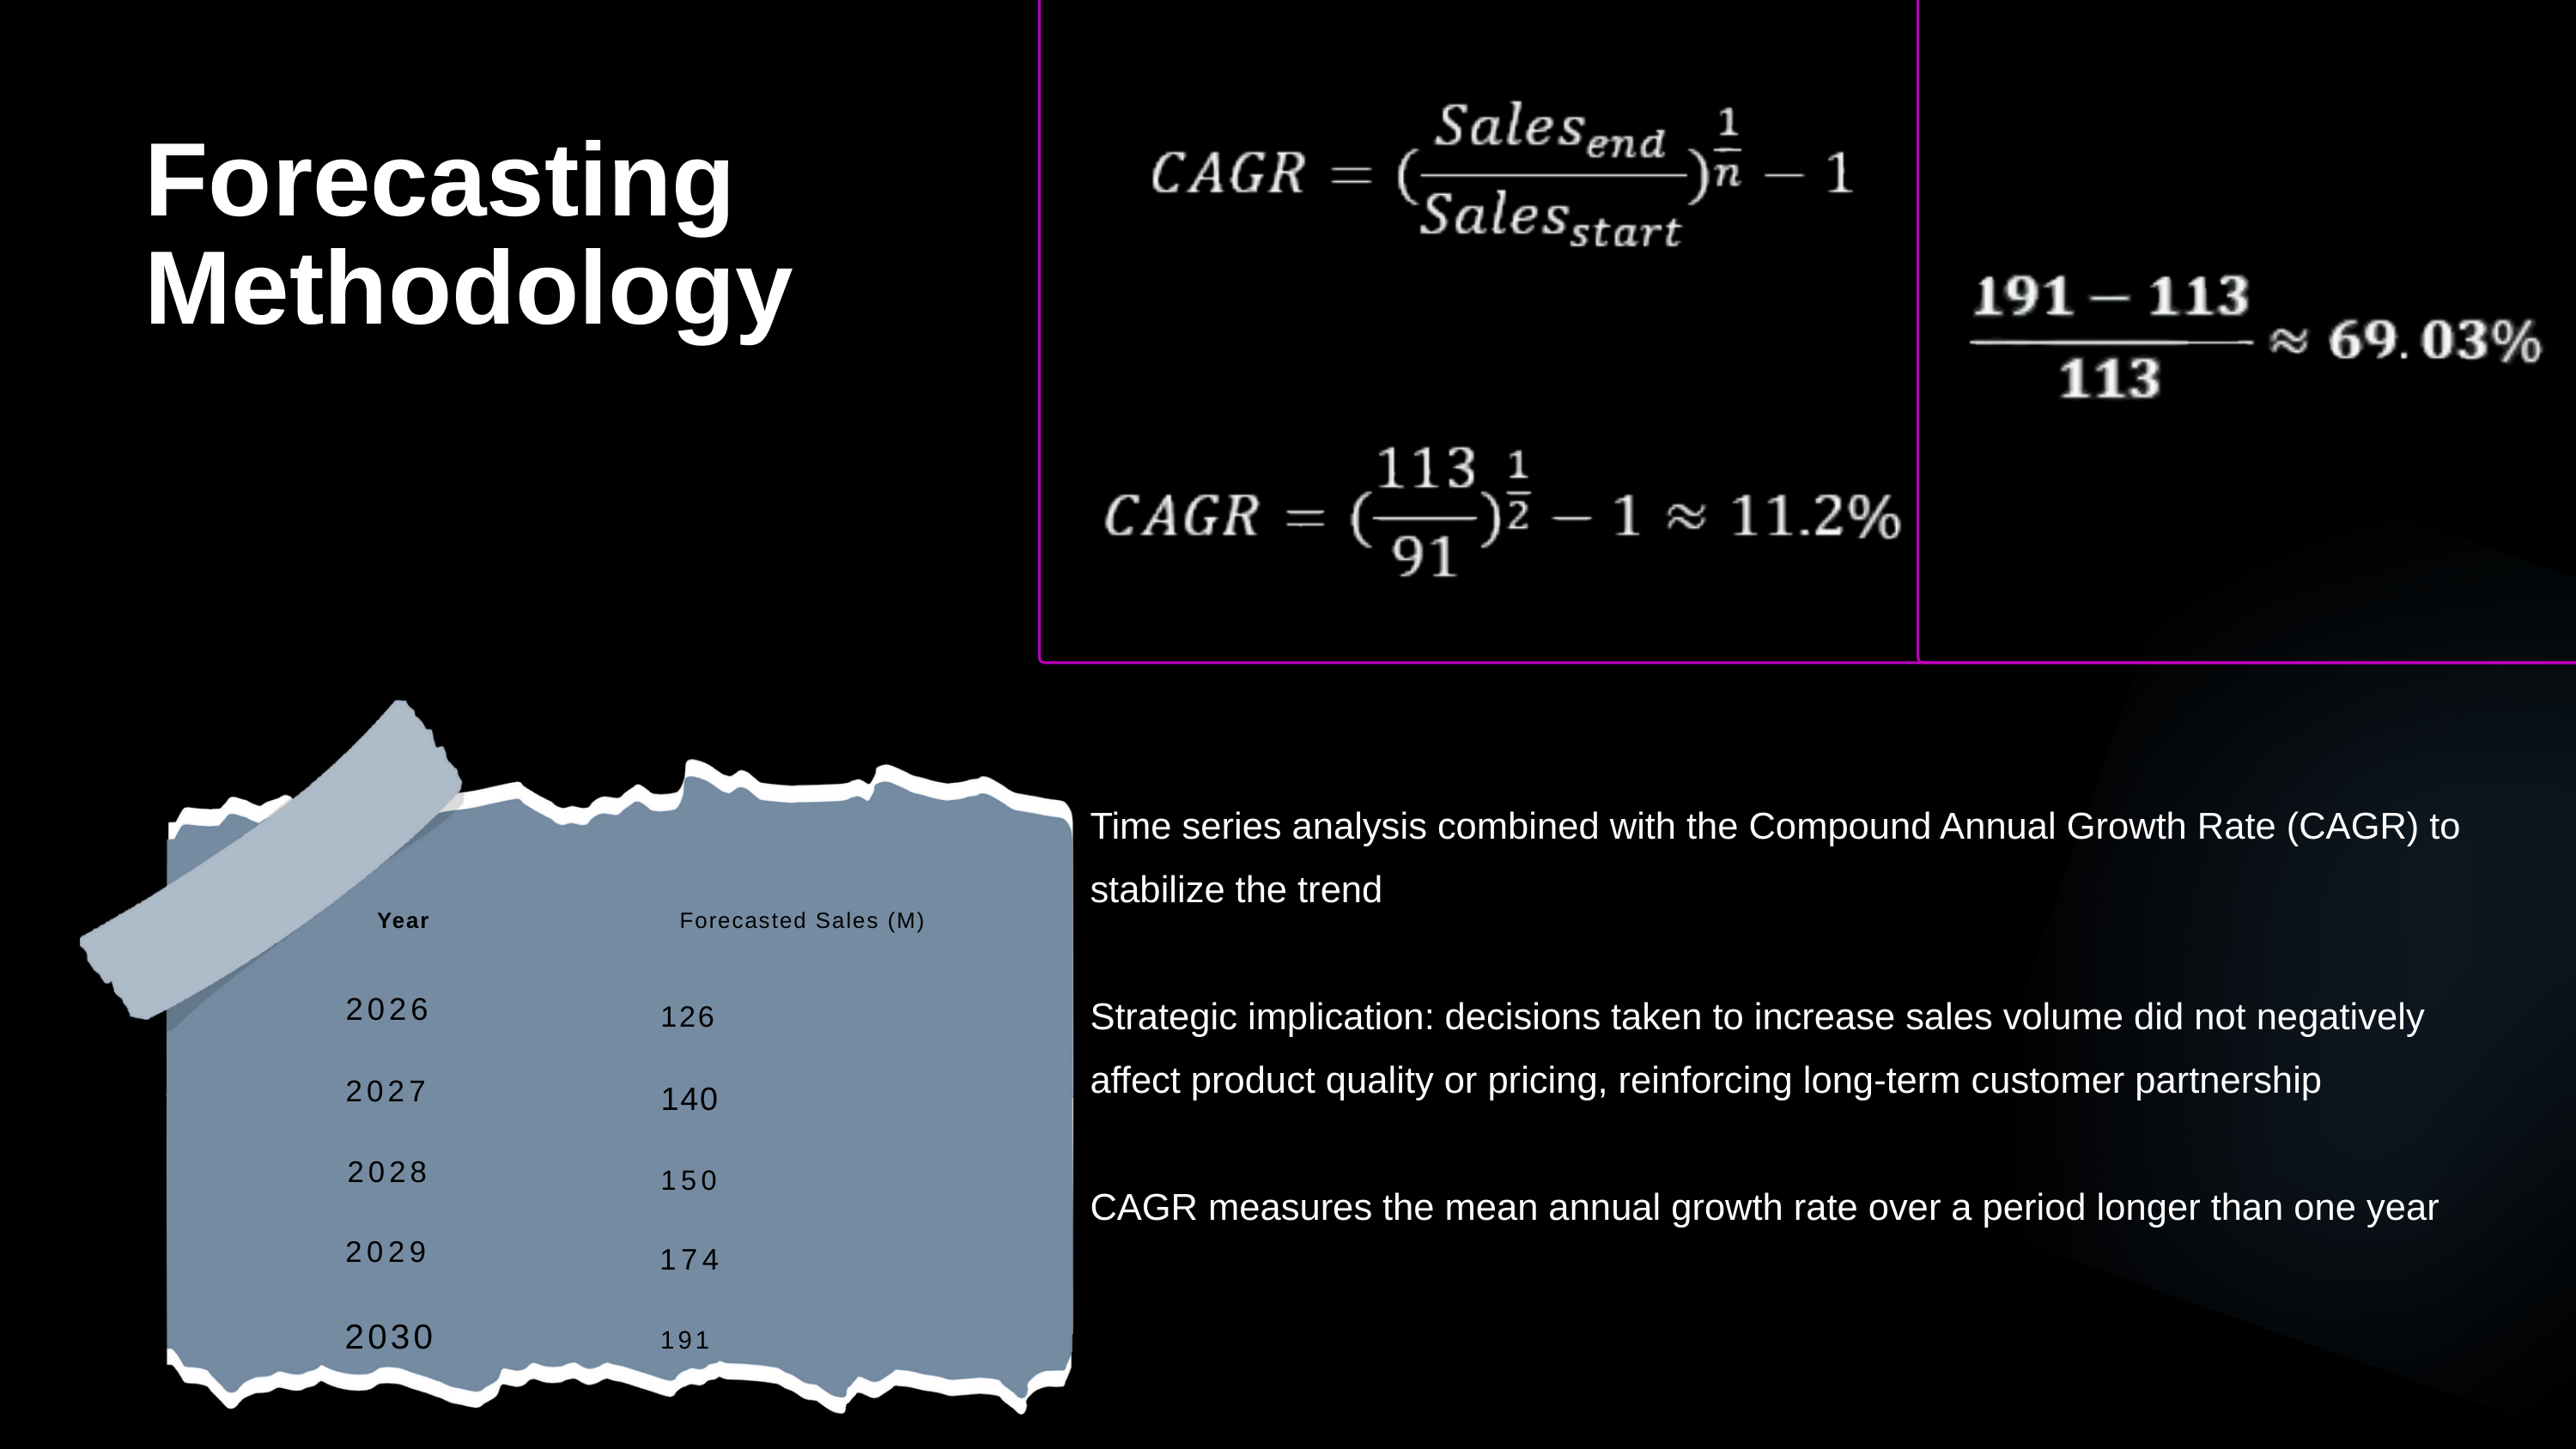

Forecasting Methodology

Year
Forecasted Sales (M)
2026
126
2027
140
2028
150
2029
174
2030
191
Time series analysis combined with the Compound Annual Growth Rate (CAGR) to stabilize the trend

Strategic implication: decisions taken to increase sales volume did not negatively affect product quality or pricing, reinforcing long-term customer partnership

CAGR measures the mean annual growth rate over a period longer than one year